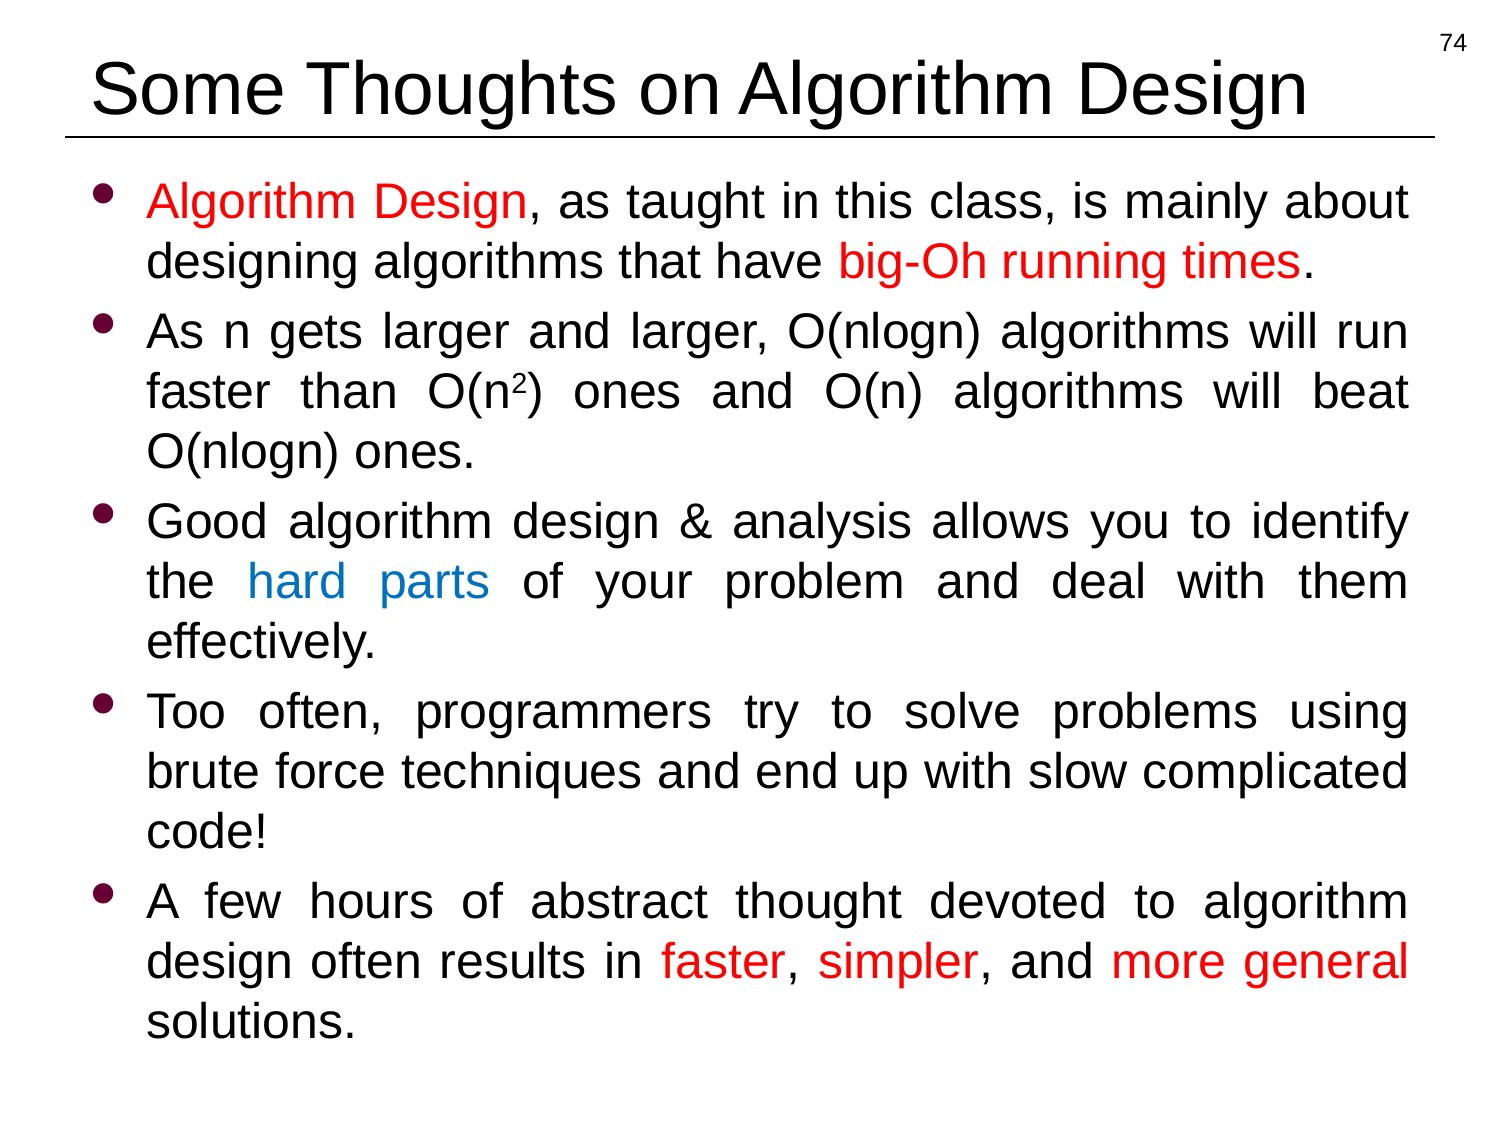

74
# Some Thoughts on Algorithm Design
Algorithm Design, as taught in this class, is mainly about designing algorithms that have big-Oh running times.
As n gets larger and larger, O(nlogn) algorithms will run faster than O(n2) ones and O(n) algorithms will beat O(nlogn) ones.
Good algorithm design & analysis allows you to identify the hard parts of your problem and deal with them effectively.
Too often, programmers try to solve problems using brute force techniques and end up with slow complicated code!
A few hours of abstract thought devoted to algorithm design often results in faster, simpler, and more general solutions.